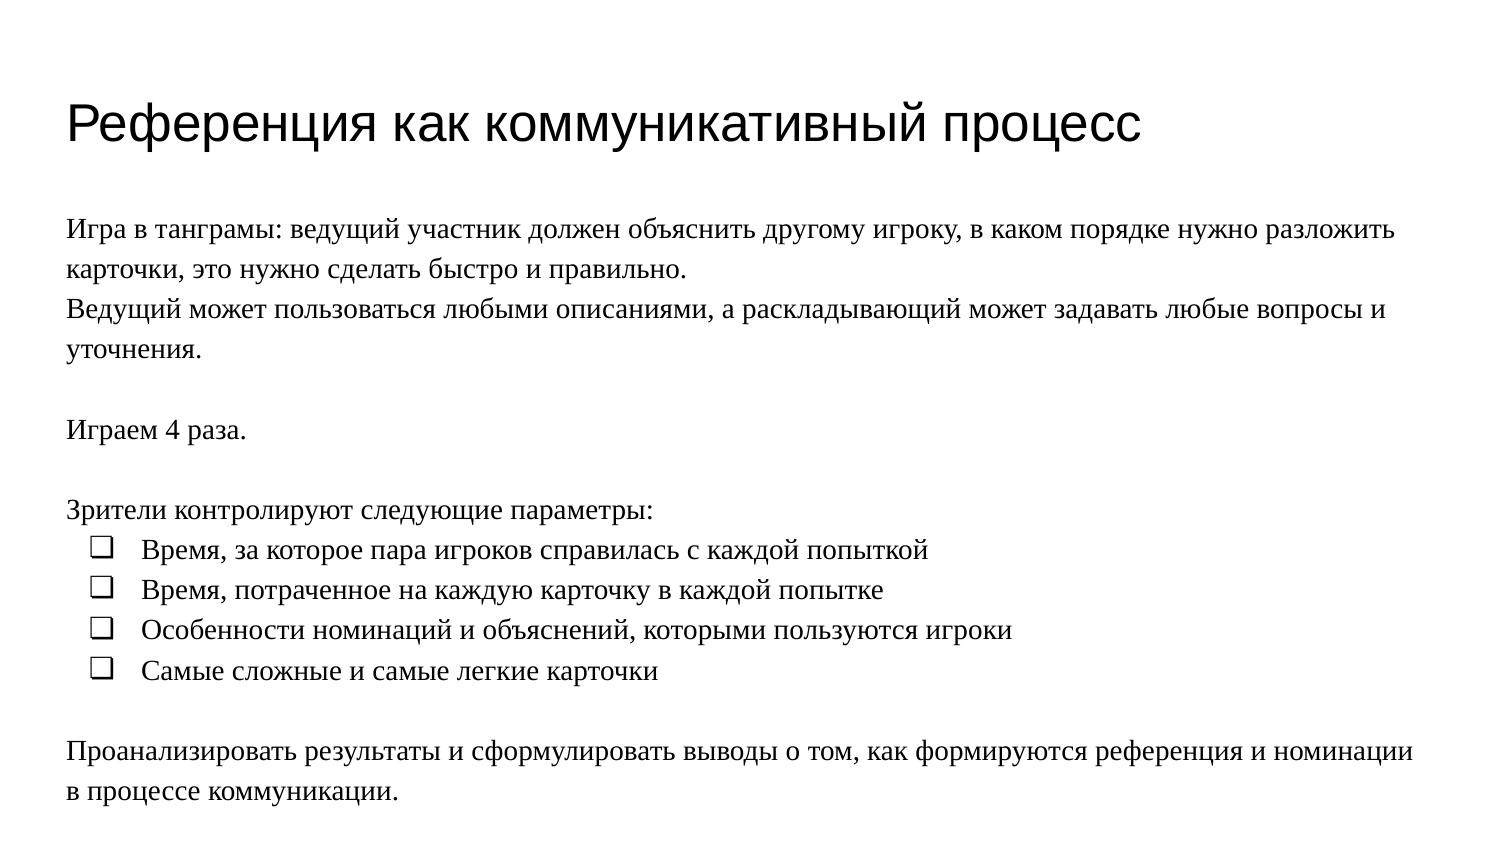

# Референция как коммуникативный процесс

Игра в танграмы: ведущий участник должен объяснить другому игроку, в каком порядке нужно разложить карточки, это нужно сделать быстро и правильно.
Ведущий может пользоваться любыми описаниями, а раскладывающий может задавать любые вопросы и уточнения.

Играем 4 раза.

Зрители контролируют следующие параметры:
Время, за которое пара игроков справилась с каждой попыткой
Время, потраченное на каждую карточку в каждой попытке
Особенности номинаций и объяснений, которыми пользуются игроки
Самые сложные и самые легкие карточки

Проанализировать результаты и сформулировать выводы о том, как формируются референция и номинации в процессе коммуникации.